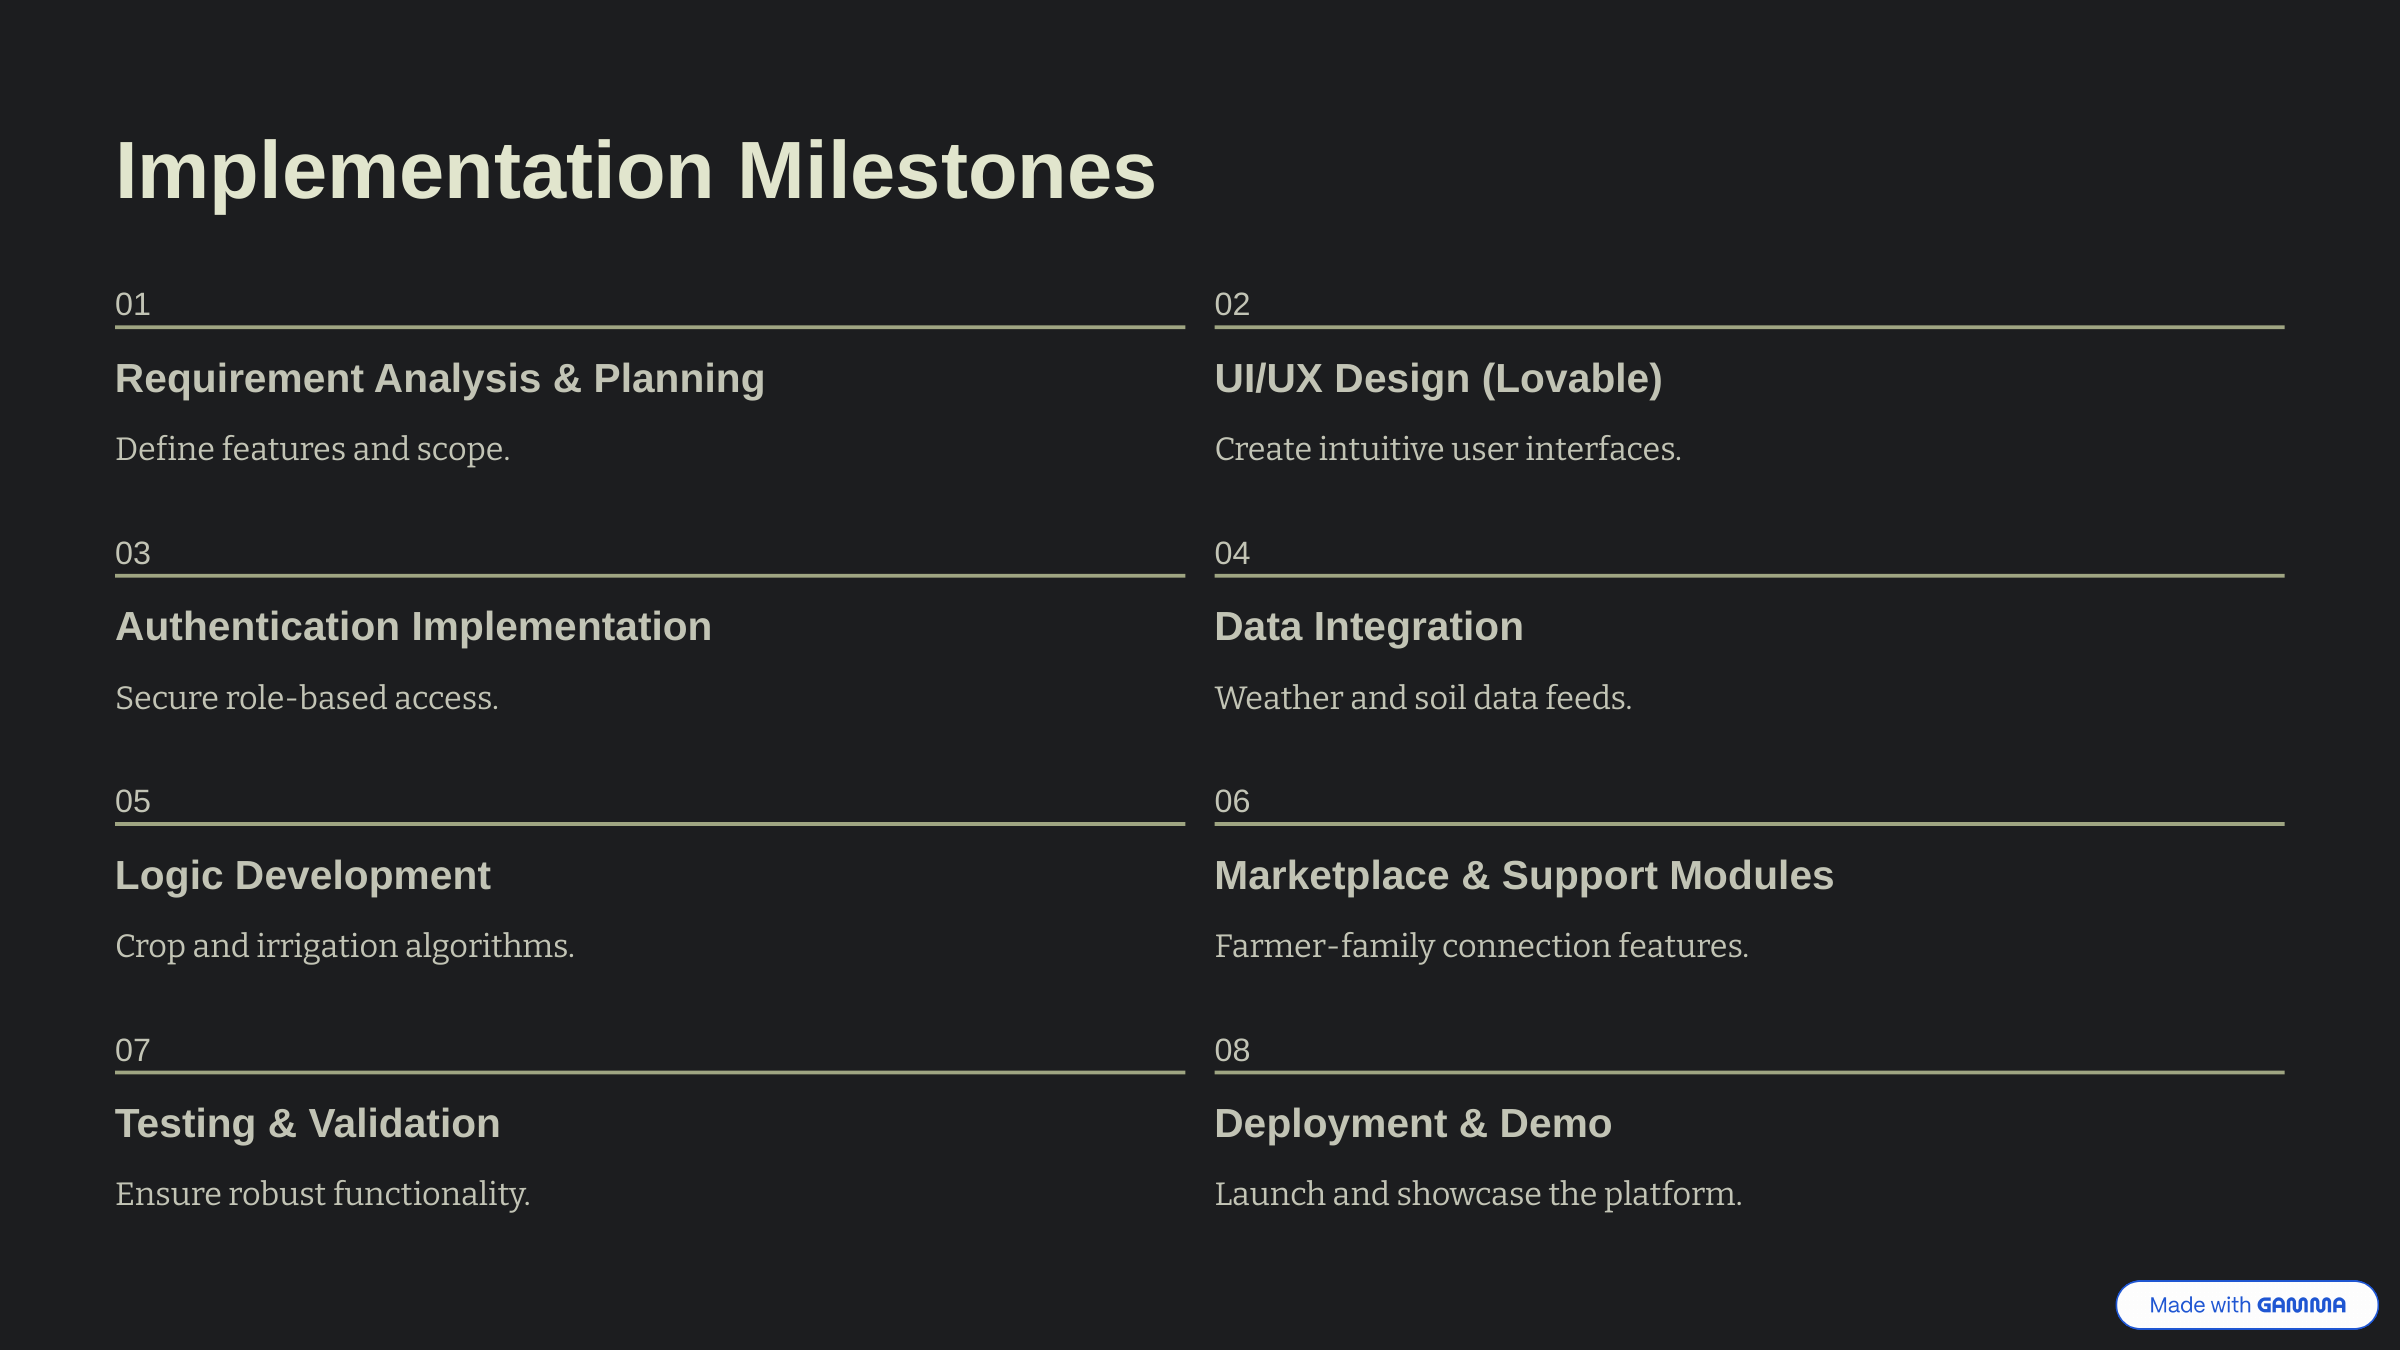

Implementation Milestones
01
02

Requirement Analysis & Planning
UI/UX Design (Lovable)
Define features and scope.
Create intuitive user interfaces.
03
04

Authentication Implementation
Data Integration
Secure role-based access.
Weather and soil data feeds.
05
06

Logic Development
Marketplace & Support Modules
Crop and irrigation algorithms.
Farmer-family connection features.
07
08

Testing & Validation
Deployment & Demo
Ensure robust functionality.
Launch and showcase the platform.